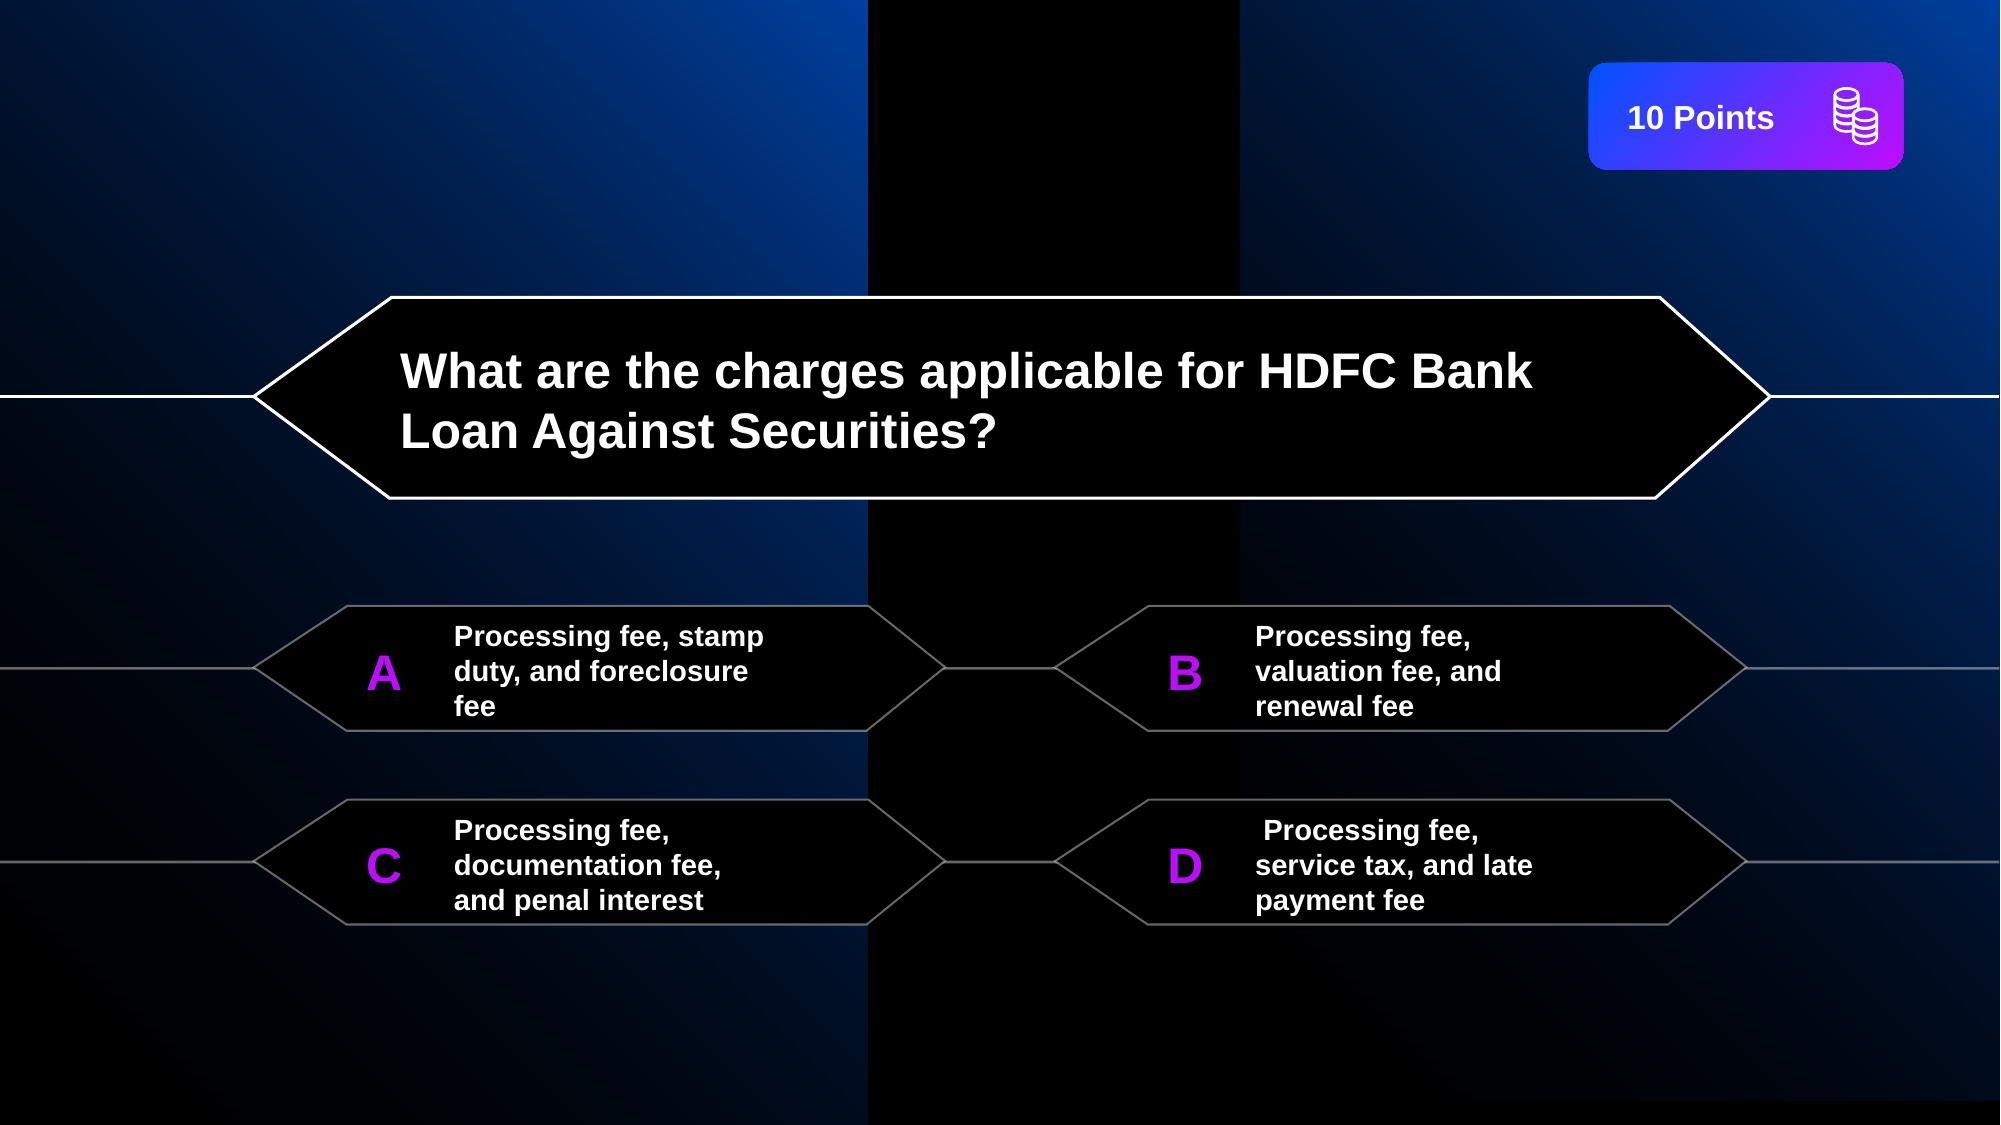

10 Points

What are the charges applicable for HDFC Bank Loan Against Securities?

A
Processing fee, stamp duty, and foreclosure fee
B
Processing fee, valuation fee, and renewal fee

C
Processing fee, documentation fee, and penal interest
D
 Processing fee, service tax, and late payment fee